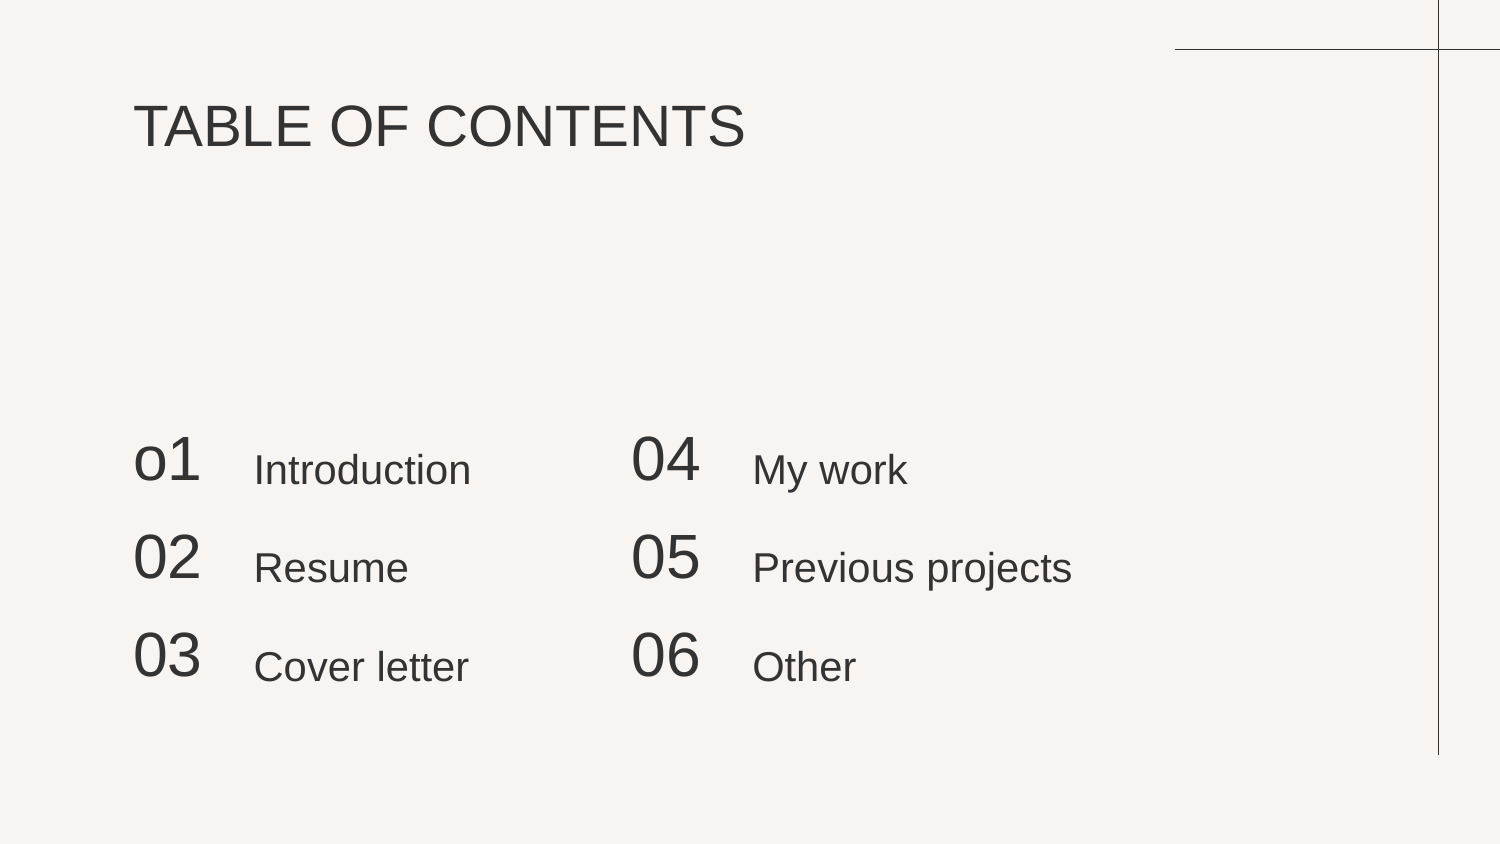

# TABLE OF CONTENTS
04
Introduction
My work
o1
05
Resume
Previous projects
02
06
Cover letter
Other
03